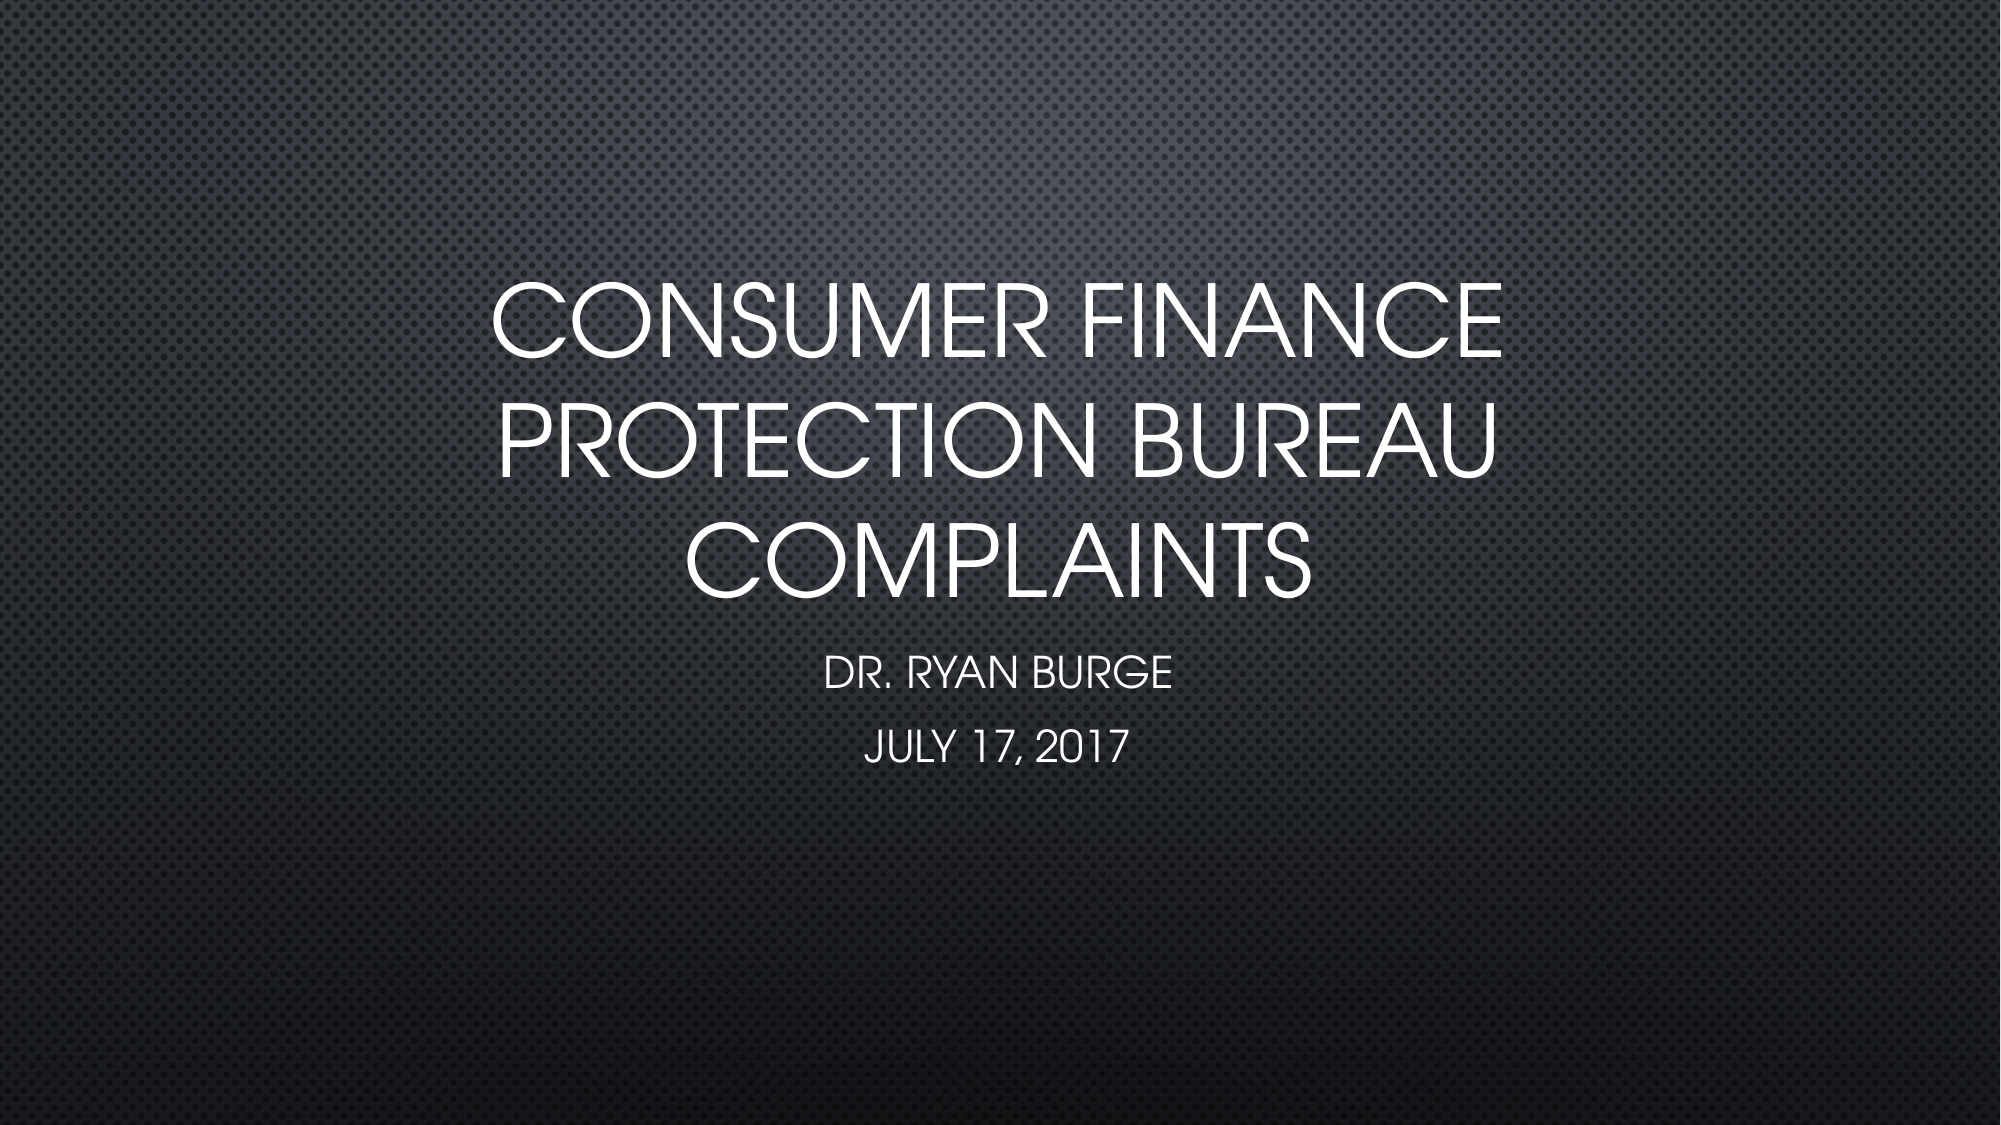

# Consumer Finance Protection Bureau Complaints
Dr. Ryan Burge
July 17, 2017